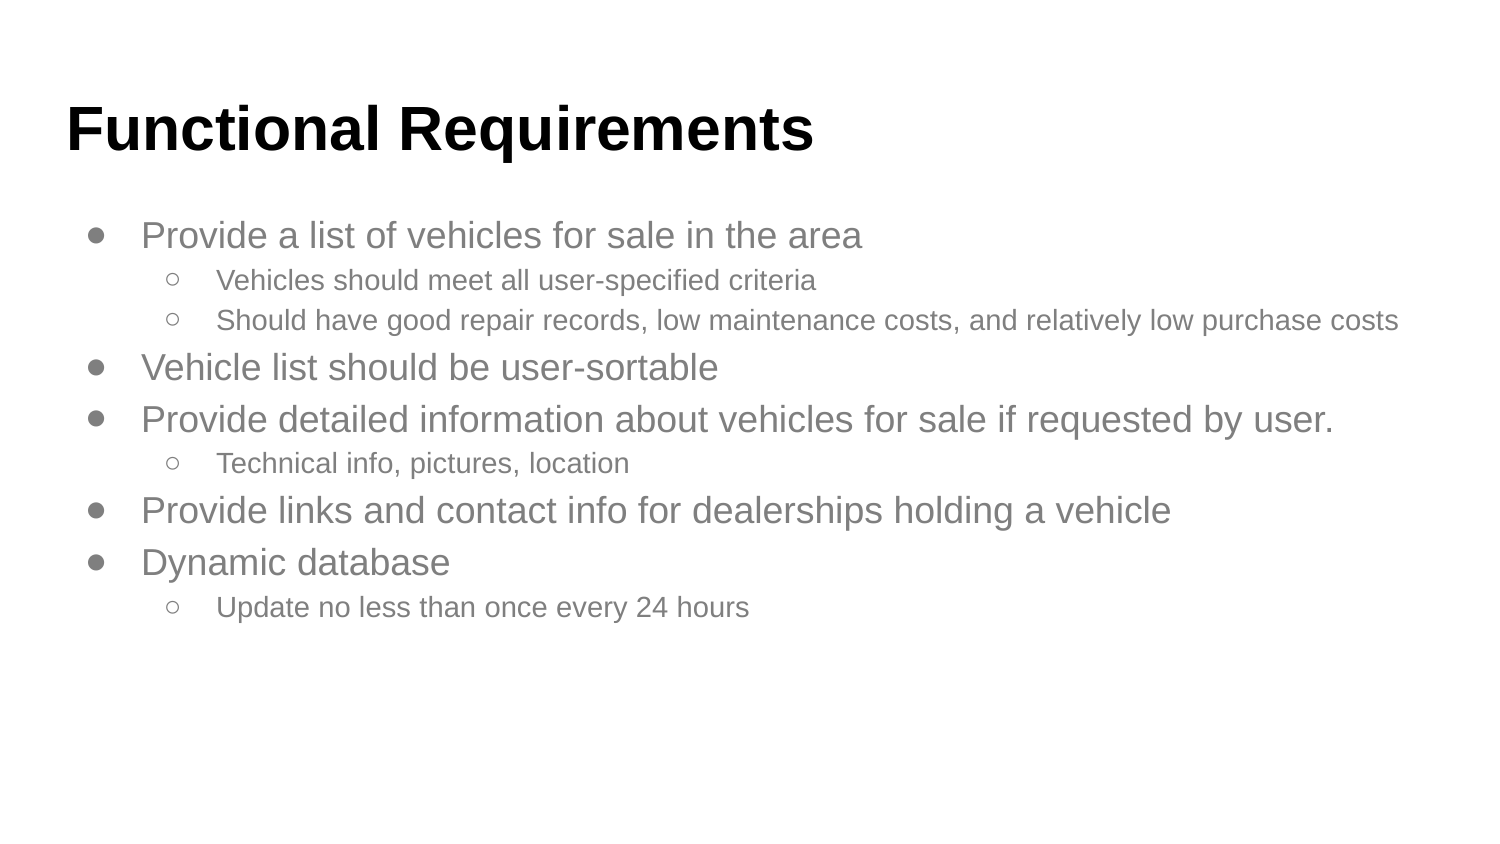

# Functional Requirements
Provide a list of vehicles for sale in the area
Vehicles should meet all user-specified criteria
Should have good repair records, low maintenance costs, and relatively low purchase costs
Vehicle list should be user-sortable
Provide detailed information about vehicles for sale if requested by user.
Technical info, pictures, location
Provide links and contact info for dealerships holding a vehicle
Dynamic database
Update no less than once every 24 hours